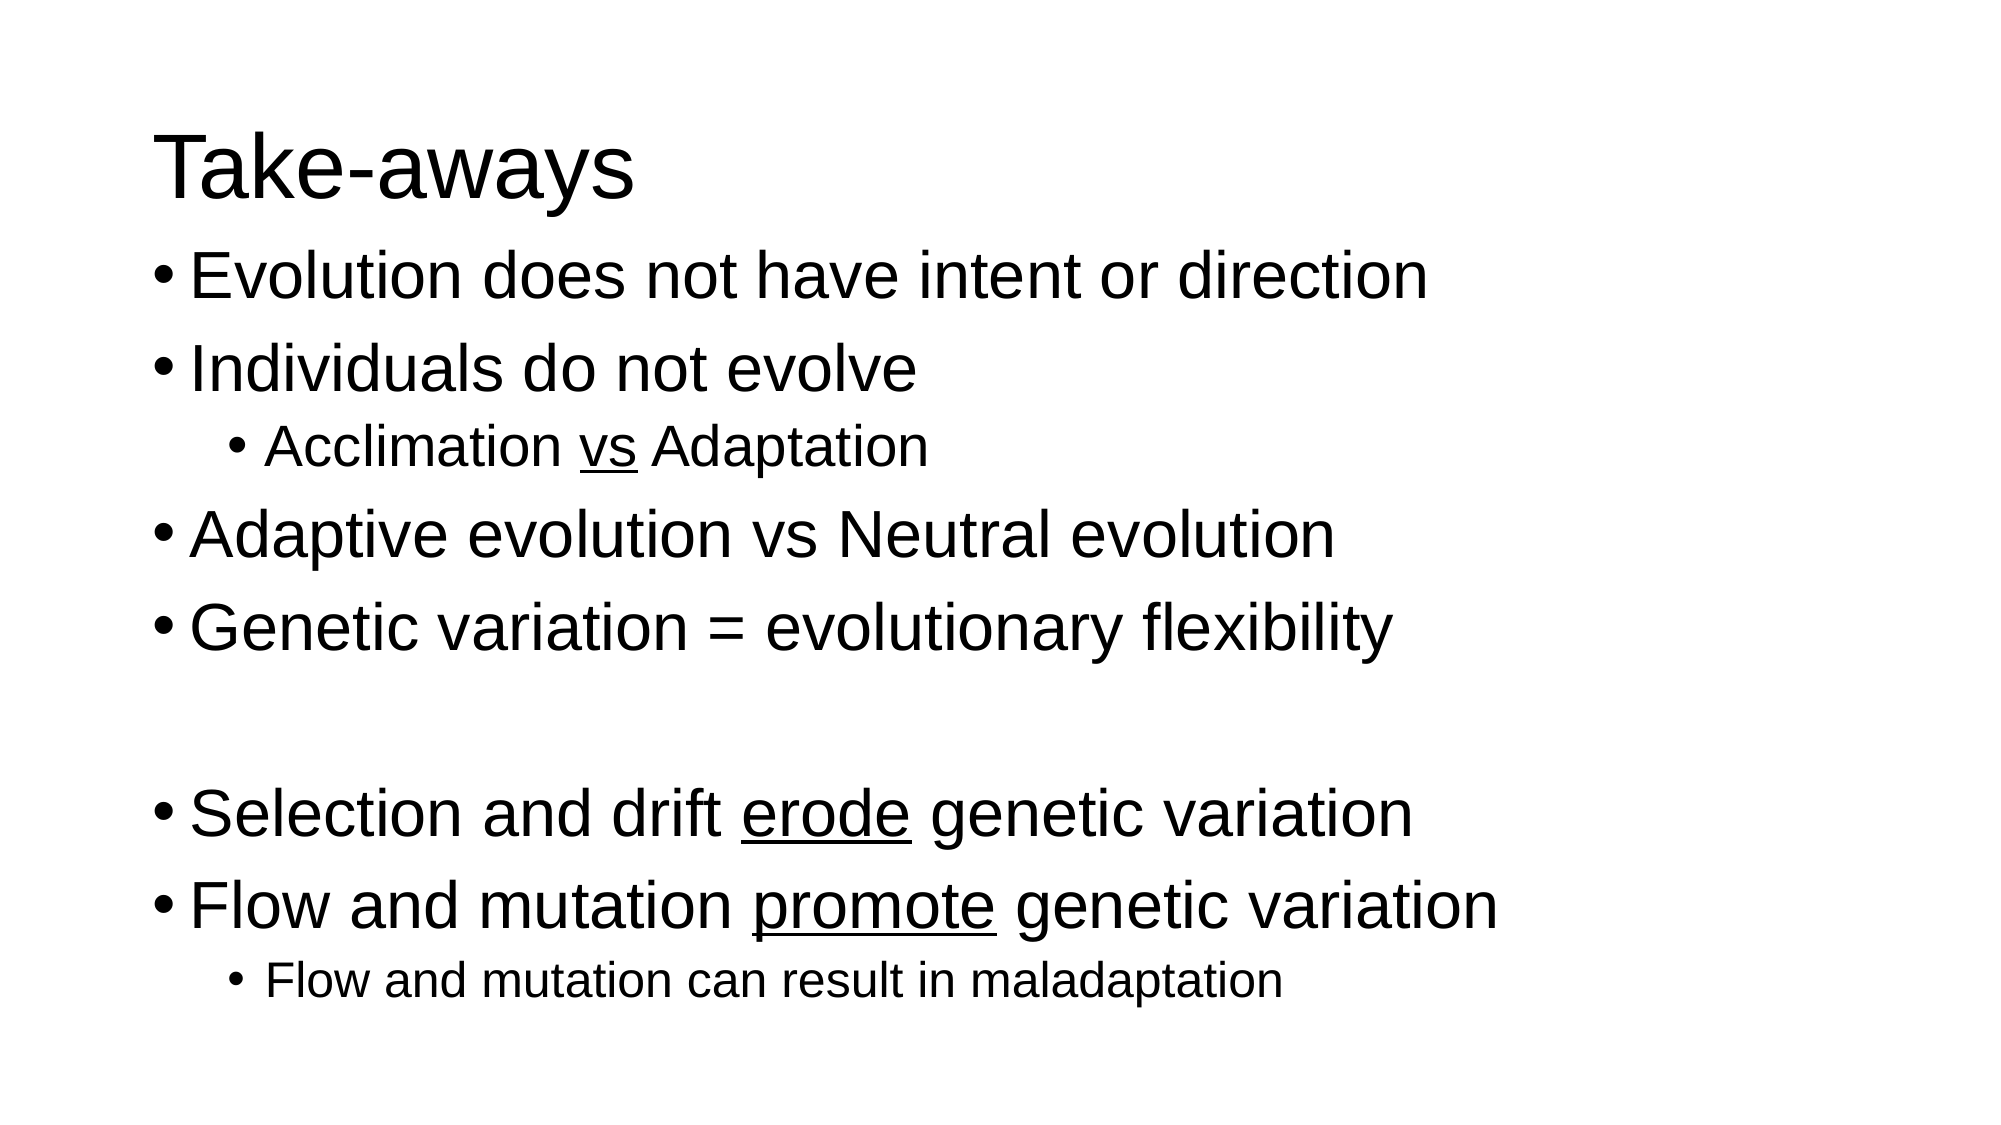

# Take-aways
Evolution does not have intent or direction
Individuals do not evolve
Acclimation vs Adaptation
Adaptive evolution vs Neutral evolution
Genetic variation = evolutionary flexibility

Selection and drift erode genetic variation
Flow and mutation promote genetic variation
Flow and mutation can result in maladaptation